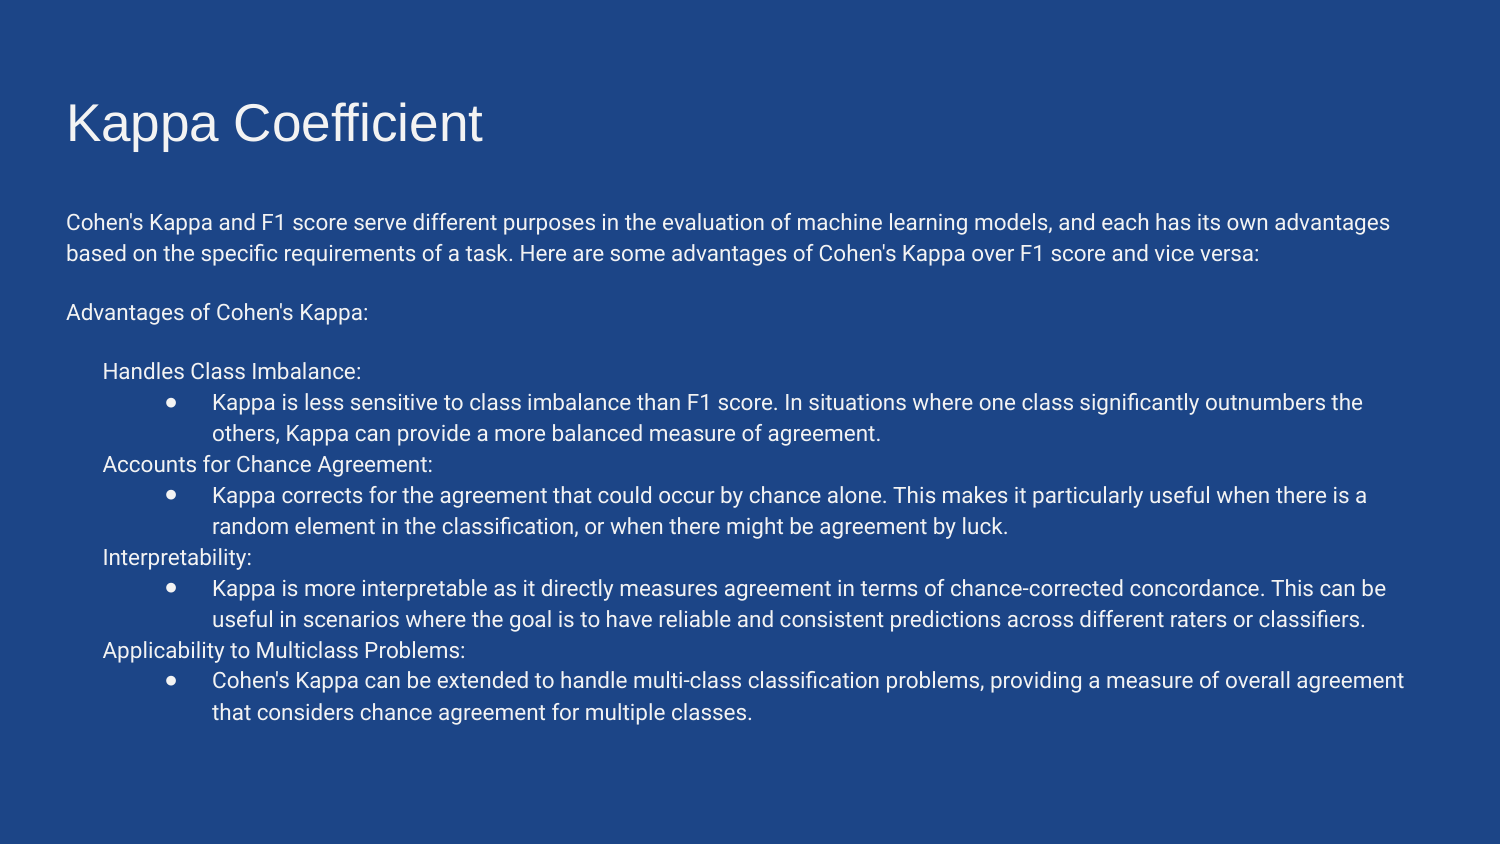

# Kappa Coefficient
Cohen's Kappa and F1 score serve different purposes in the evaluation of machine learning models, and each has its own advantages based on the specific requirements of a task. Here are some advantages of Cohen's Kappa over F1 score and vice versa:
Advantages of Cohen's Kappa:
Handles Class Imbalance:
Kappa is less sensitive to class imbalance than F1 score. In situations where one class significantly outnumbers the others, Kappa can provide a more balanced measure of agreement.
Accounts for Chance Agreement:
Kappa corrects for the agreement that could occur by chance alone. This makes it particularly useful when there is a random element in the classification, or when there might be agreement by luck.
Interpretability:
Kappa is more interpretable as it directly measures agreement in terms of chance-corrected concordance. This can be useful in scenarios where the goal is to have reliable and consistent predictions across different raters or classifiers.
Applicability to Multiclass Problems:
Cohen's Kappa can be extended to handle multi-class classification problems, providing a measure of overall agreement that considers chance agreement for multiple classes.